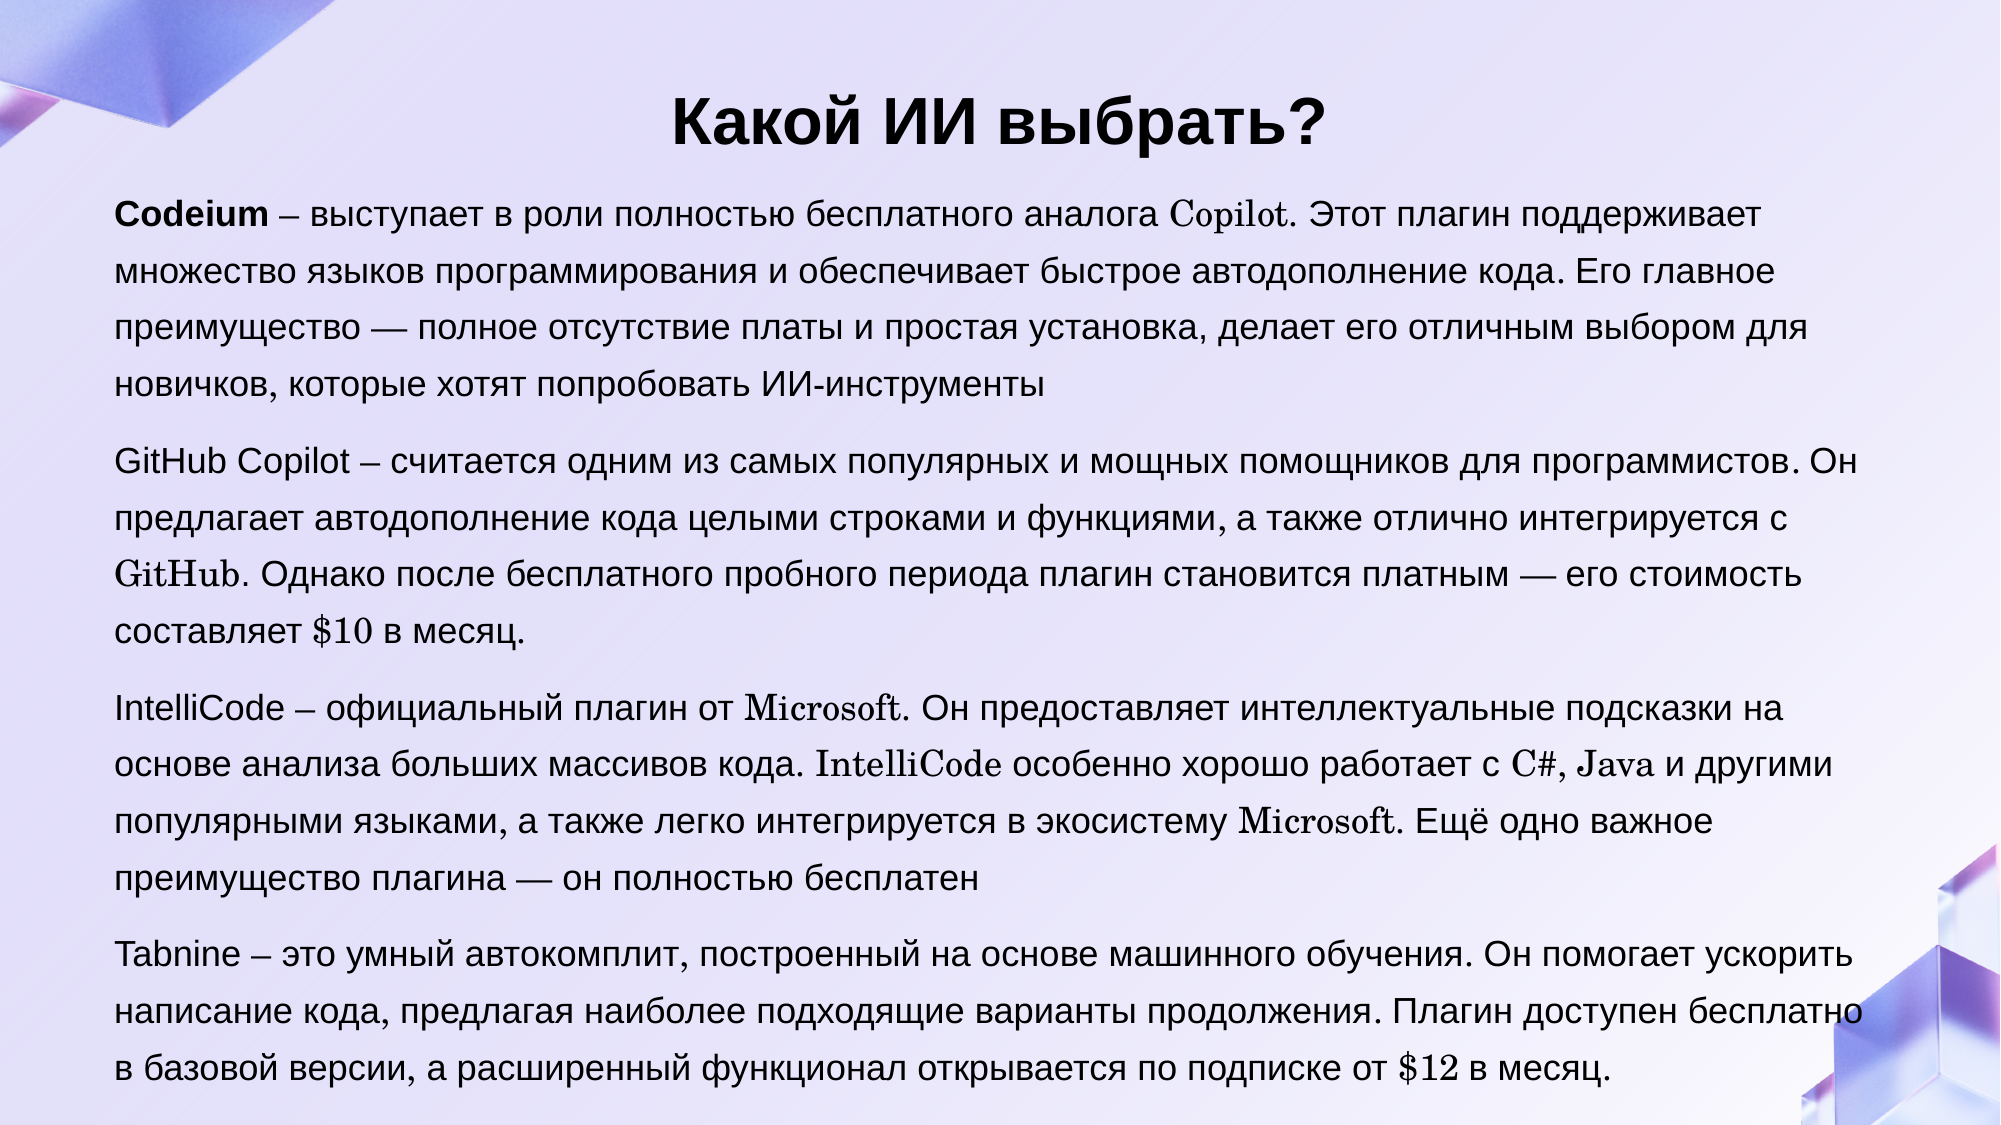

# Какой ИИ выбрать?
Codeium – выступает в роли полностью бесплатного аналога Copilot. Этот плагин поддерживает множество языков программирования и обеспечивает быстрое автодополнение кода. Его главное преимущество — полное отсутствие платы и простая установка, делает его отличным выбором для  новичков, которые хотят попробовать ИИ-инструменты
GitHub Copilot – считается одним из самых популярных и мощных помощников для программистов. Он предлагает автодополнение кода целыми строками и функциями, а также отлично интегрируется с GitHub. Однако после бесплатного пробного периода плагин становится платным — его стоимость составляет $10 в месяц.
IntelliCode – официальный плагин от Microsoft. Он предоставляет интеллектуальные подсказки на основе анализа больших массивов кода. IntelliCode особенно хорошо работает с C#, Java и другими популярными языками, а также легко интегрируется в экосистему Microsoft. Ещё одно важное преимущество плагина — он полностью бесплатен
Tabnine – это умный автокомплит, построенный на основе машинного обучения. Он помогает ускорить написание кода, предлагая наиболее подходящие варианты продолжения. Плагин доступен бесплатно в базовой версии, а расширенный функционал открывается по подписке от $12 в месяц.